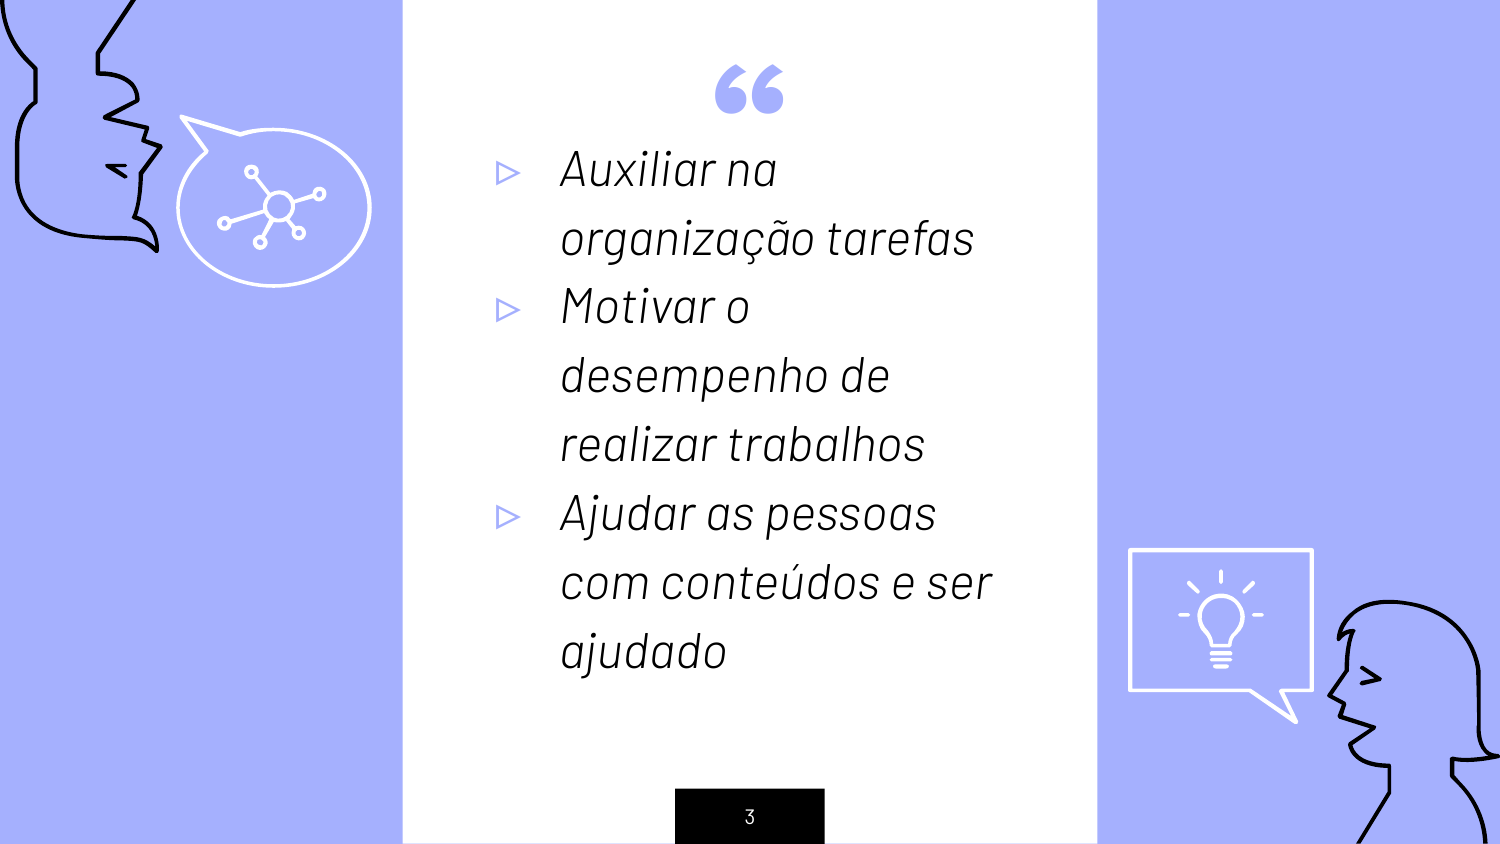

Auxiliar na organização tarefas
Motivar o desempenho de realizar trabalhos
Ajudar as pessoas com conteúdos e ser ajudado

3